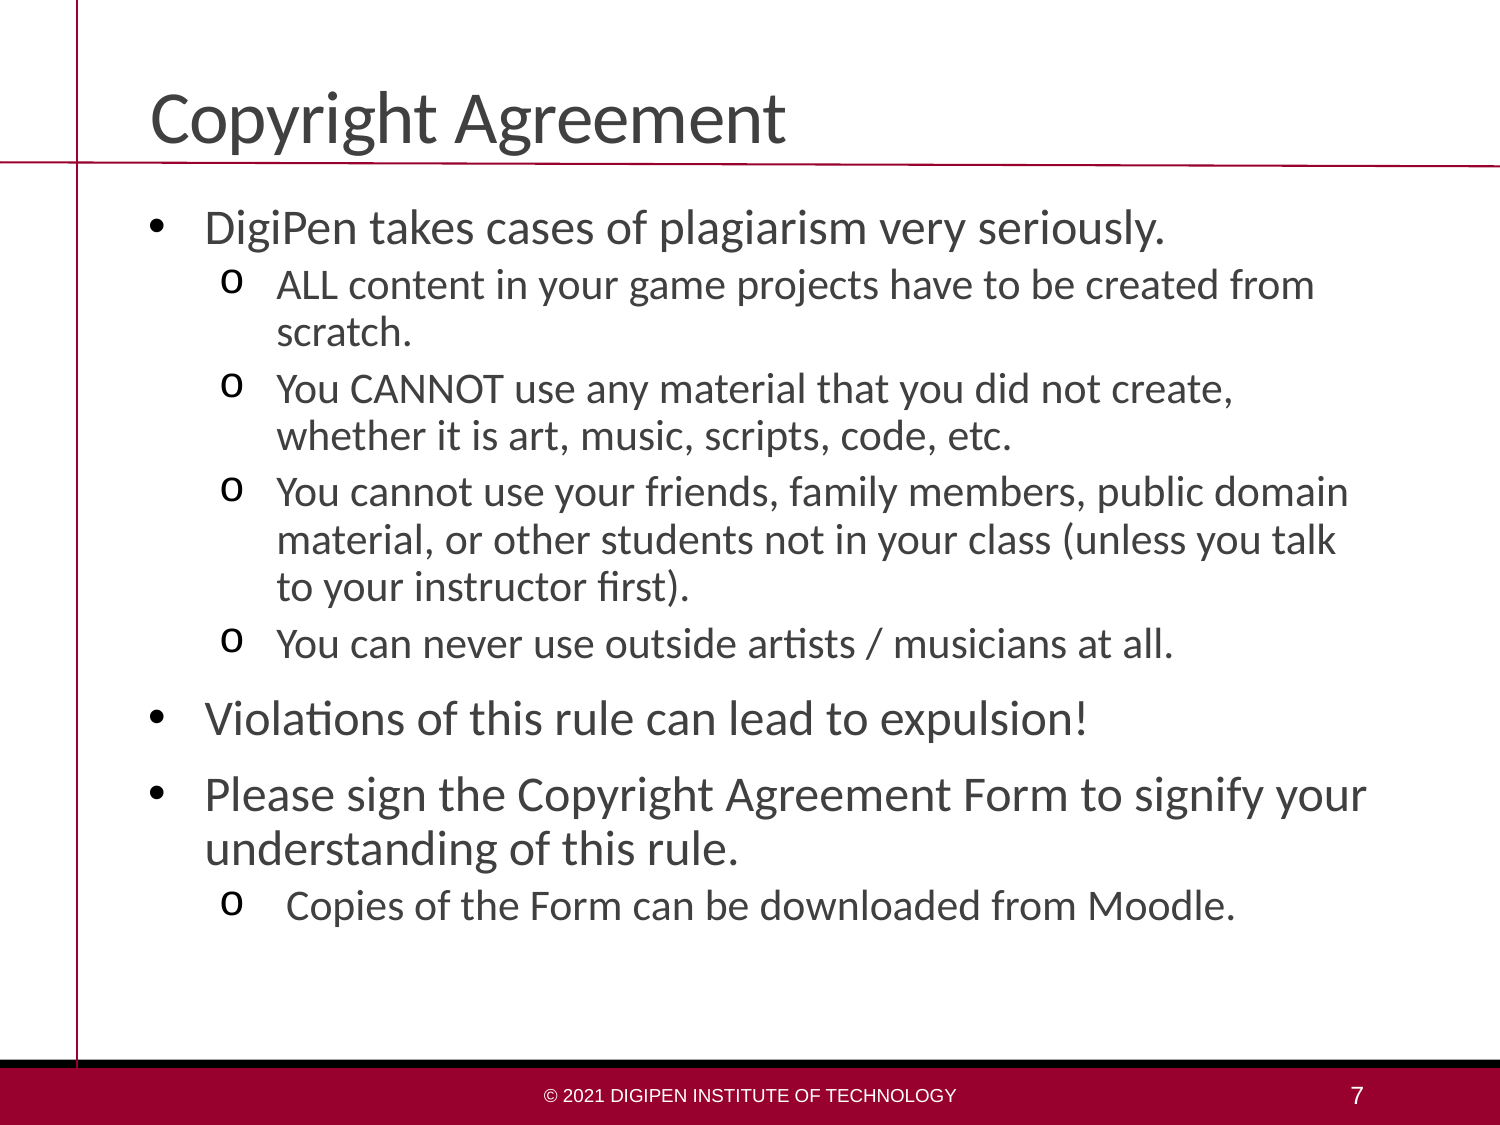

# Copyright Agreement
DigiPen takes cases of plagiarism very seriously.
ALL content in your game projects have to be created from scratch.
You CANNOT use any material that you did not create, whether it is art, music, scripts, code, etc.
You cannot use your friends, family members, public domain material, or other students not in your class (unless you talk to your instructor first).
You can never use outside artists / musicians at all.
Violations of this rule can lead to expulsion!
Please sign the Copyright Agreement Form to signify your understanding of this rule.
 Copies of the Form can be downloaded from Moodle.
© 2021 DigiPen Institute of Technology
7